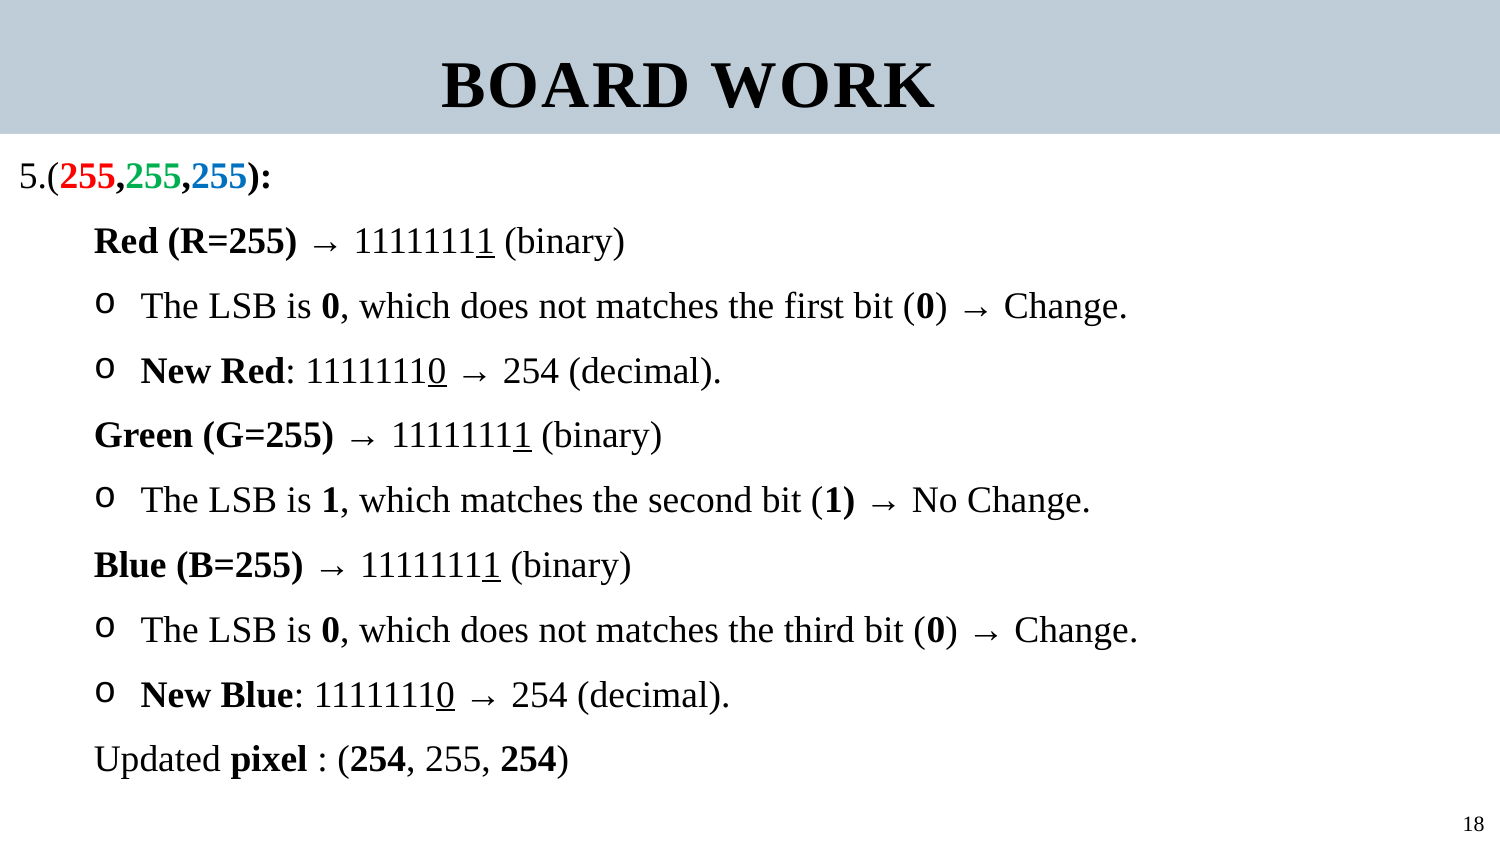

BOARD WORK
5.(255,255,255):
Red (R=255) → 11111111 (binary)
The LSB is 0, which does not matches the first bit (0) → Change.
New Red: 11111110 → 254 (decimal).
Green (G=255) → 11111111 (binary)
The LSB is 1, which matches the second bit (1) → No Change.
Blue (B=255) → 11111111 (binary)
The LSB is 0, which does not matches the third bit (0) → Change.
New Blue: 11111110 → 254 (decimal).
Updated pixel : (254, 255, 254)

18